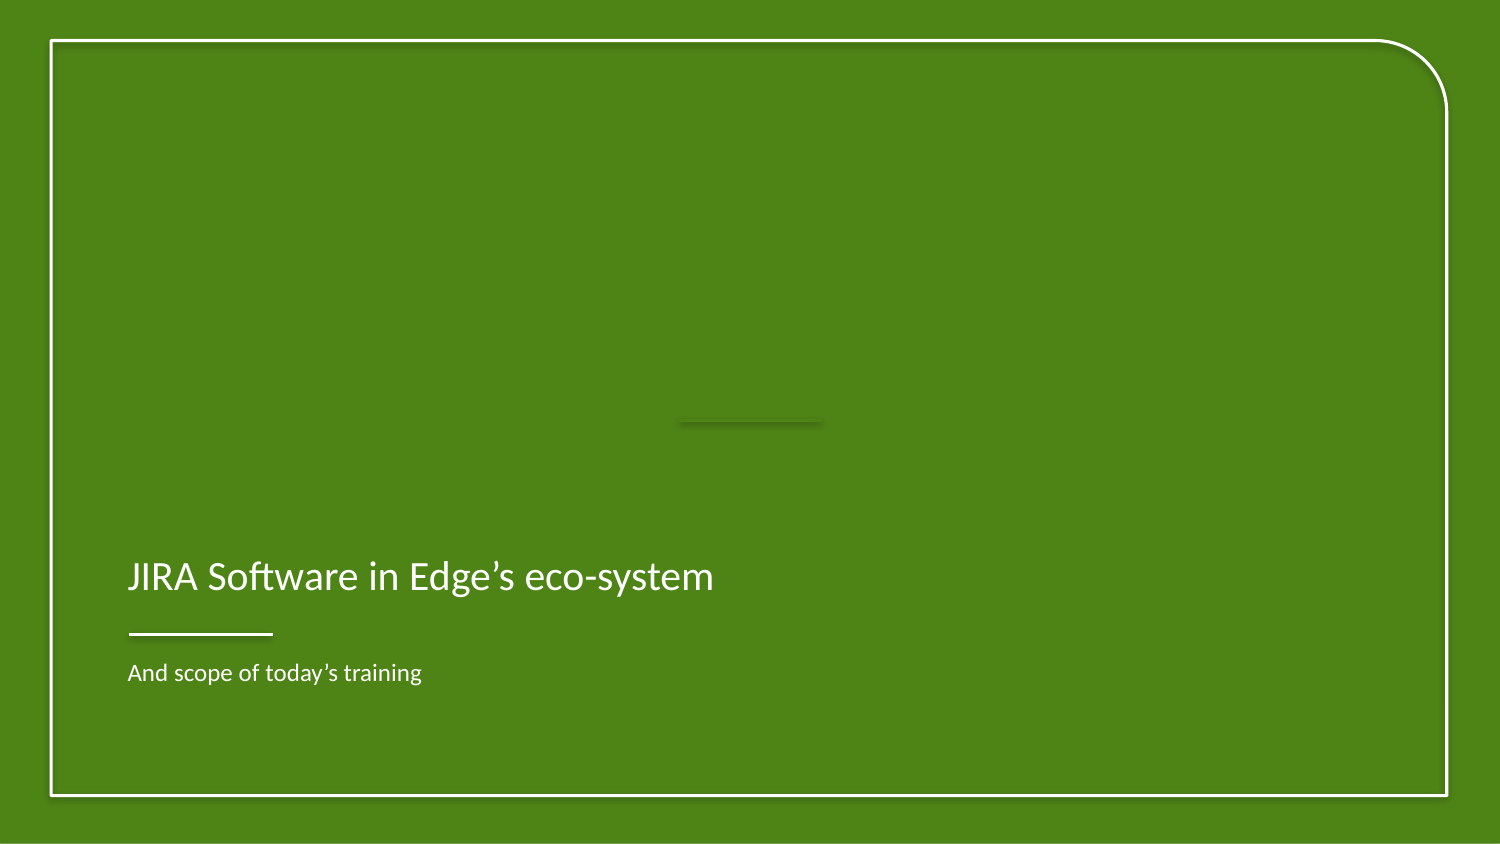

# JIRA Software in Edge’s eco-system
And scope of today’s training